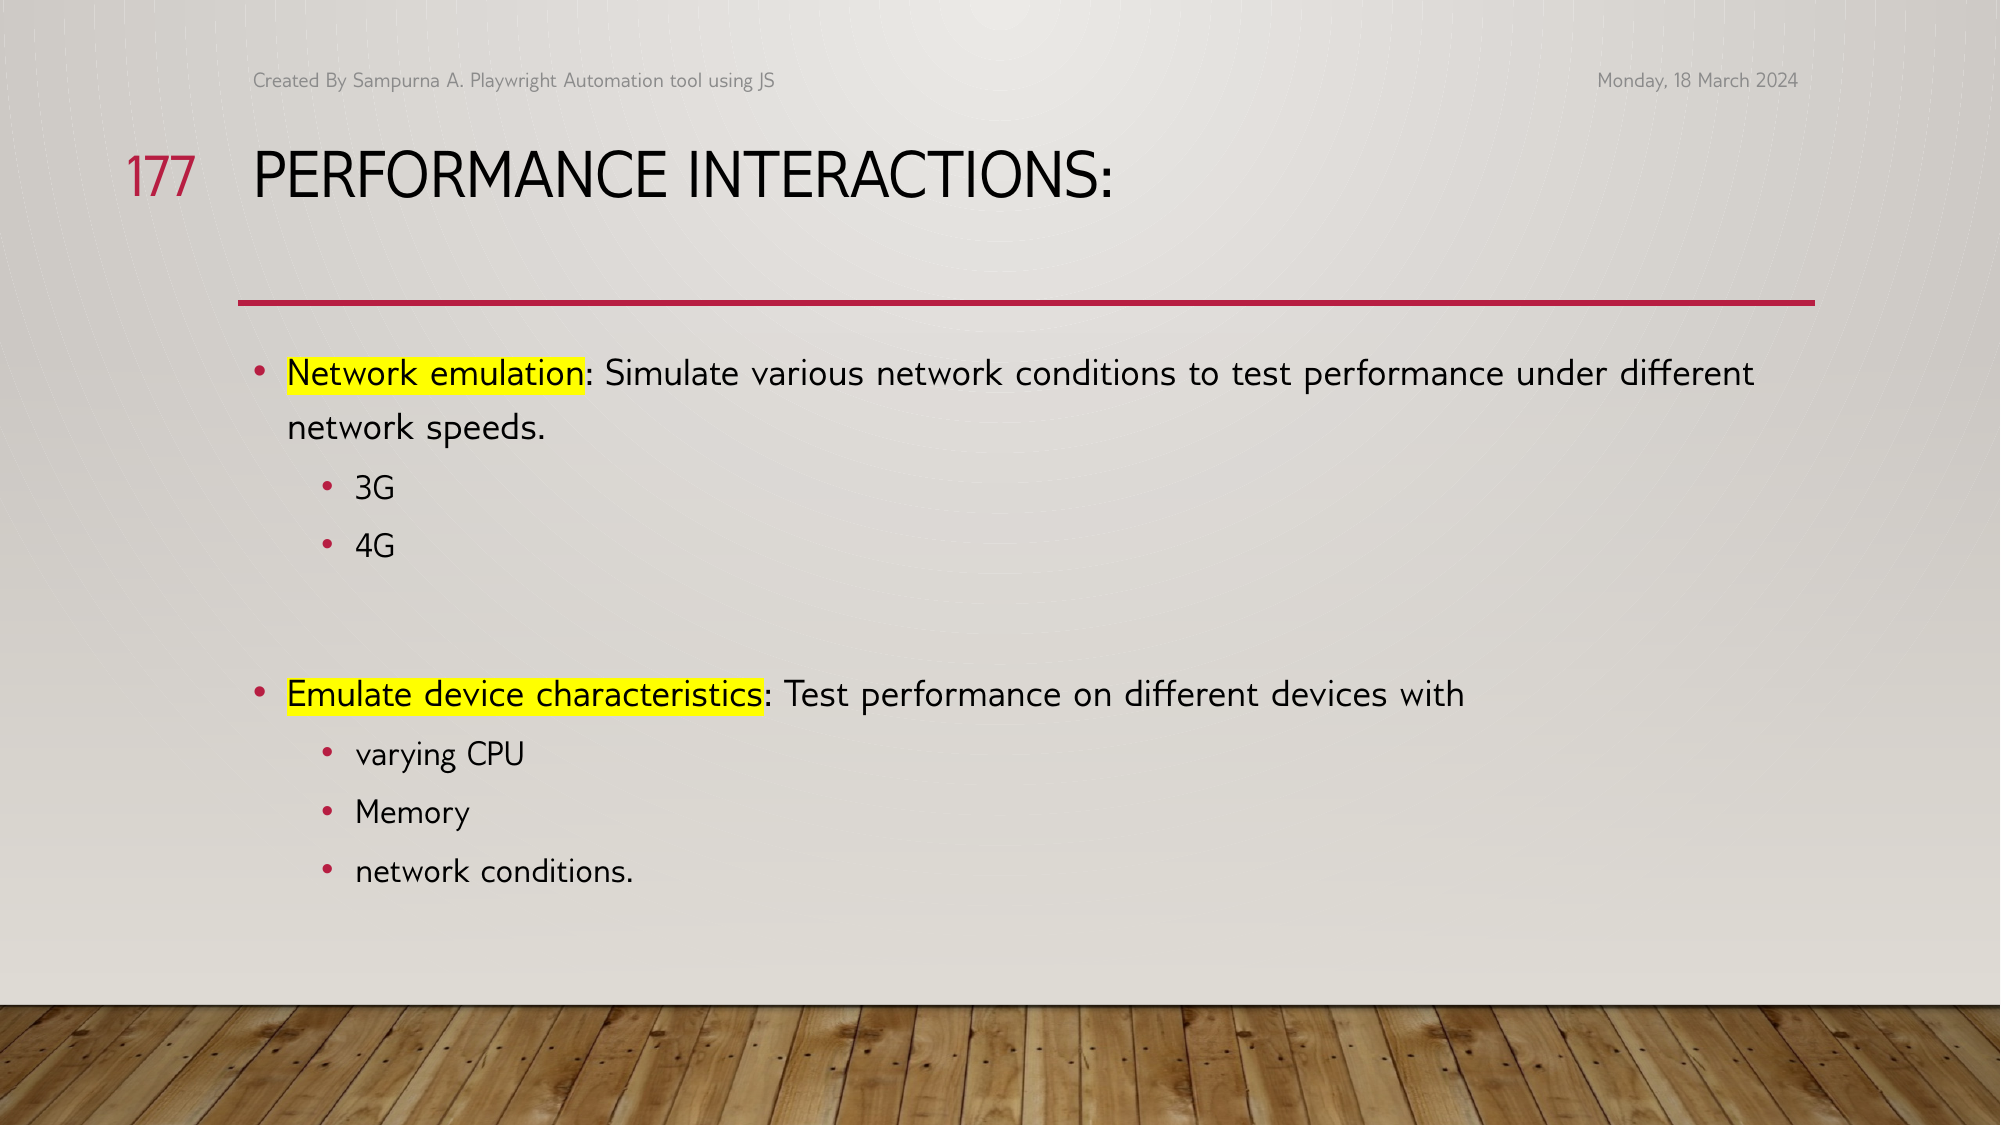

Created By Sampurna A. Playwright Automation tool using JS
Monday, 18 March 2024
177
# Performance Interactions:
Network emulation: Simulate various network conditions to test performance under different network speeds.
3G
4G

Emulate device characteristics: Test performance on different devices with
varying CPU
Memory
network conditions.